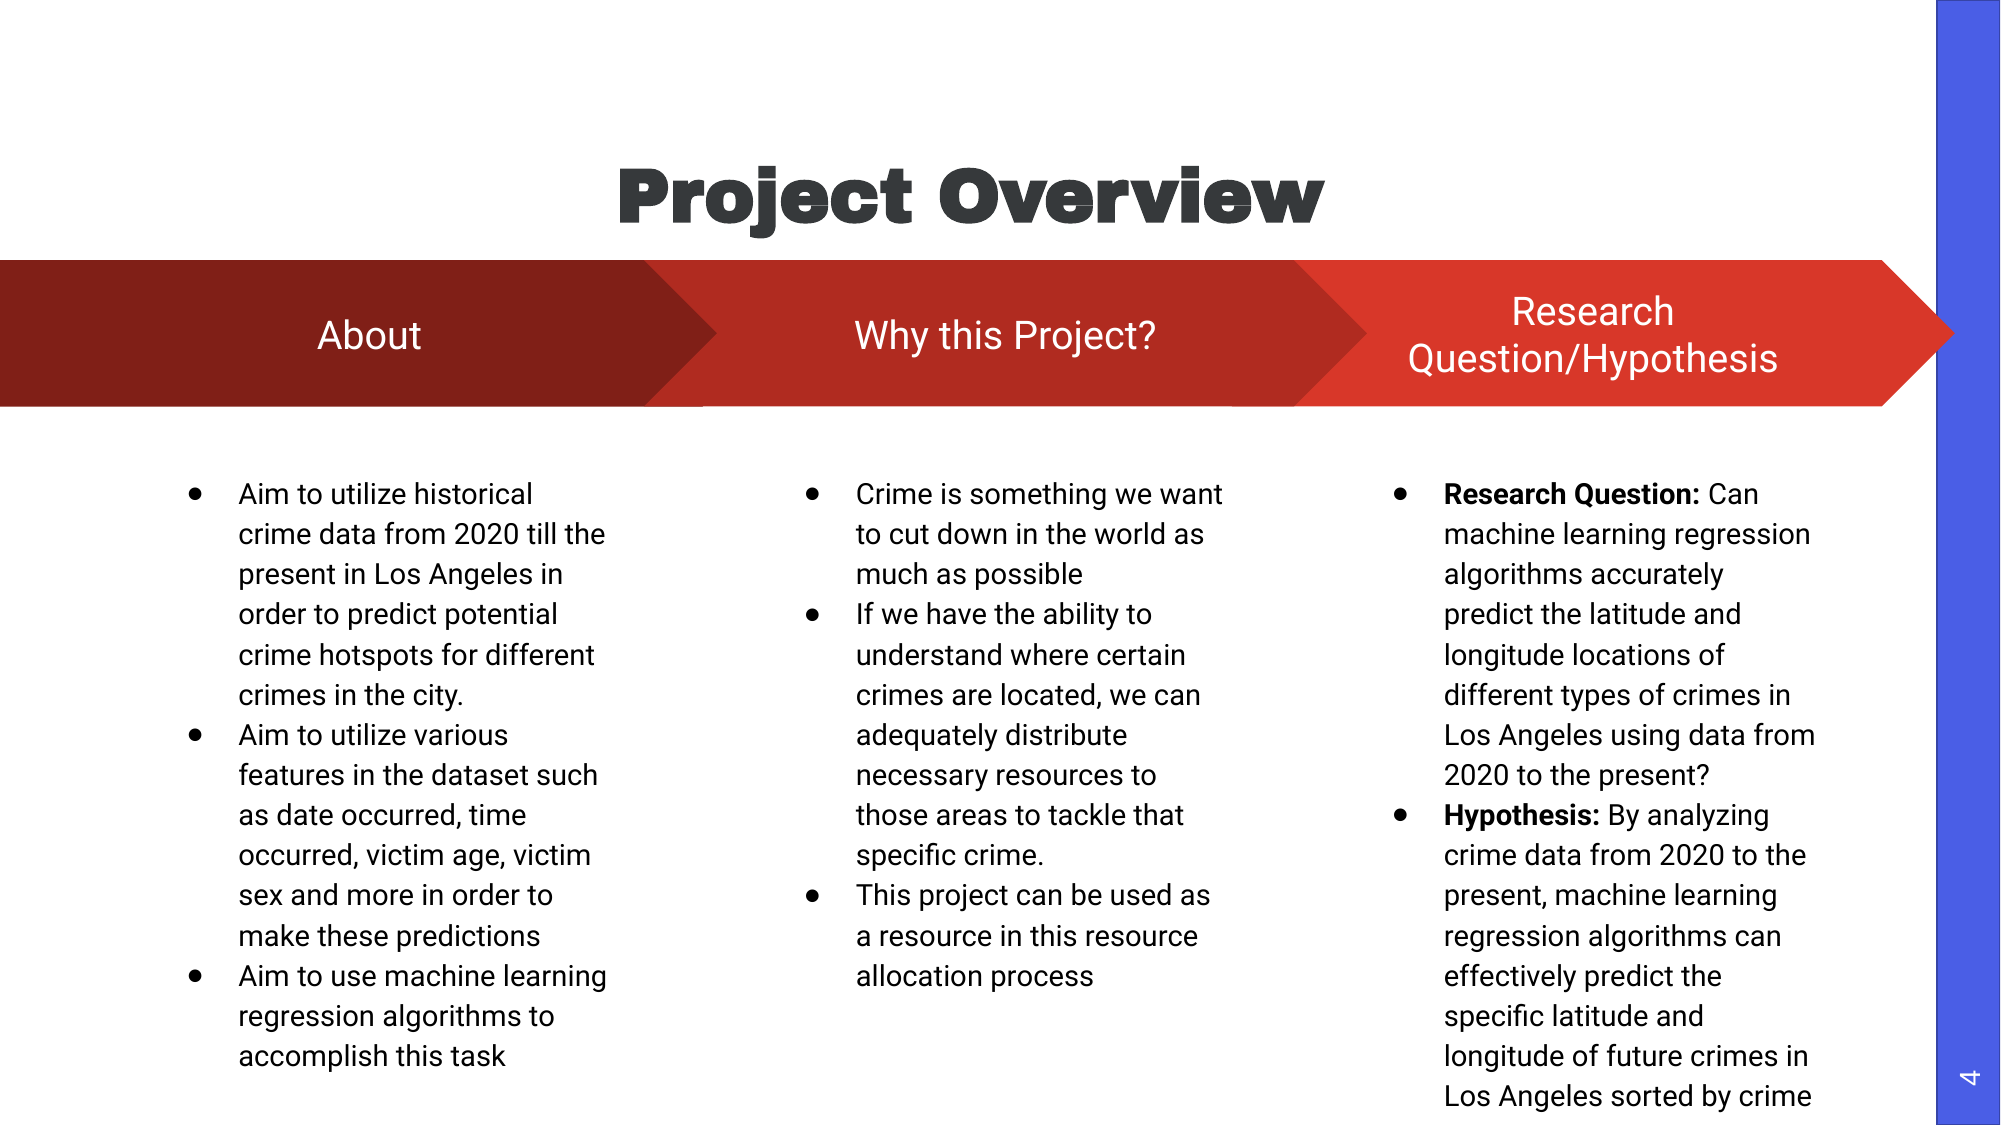

# Project Overview
Why this Project?
Crime is something we want to cut down in the world as much as possible
If we have the ability to understand where certain crimes are located, we can adequately distribute necessary resources to those areas to tackle that specific crime.
This project can be used as a resource in this resource allocation process
Research Question/Hypothesis
Research Question: Can machine learning regression algorithms accurately predict the latitude and longitude locations of different types of crimes in Los Angeles using data from 2020 to the present?
Hypothesis: By analyzing crime data from 2020 to the present, machine learning regression algorithms can effectively predict the specific latitude and longitude of future crimes in Los Angeles sorted by crime
About
Aim to utilize historical crime data from 2020 till the present in Los Angeles in order to predict potential crime hotspots for different crimes in the city.
Aim to utilize various features in the dataset such as date occurred, time occurred, victim age, victim sex and more in order to make these predictions
Aim to use machine learning regression algorithms to accomplish this task
4